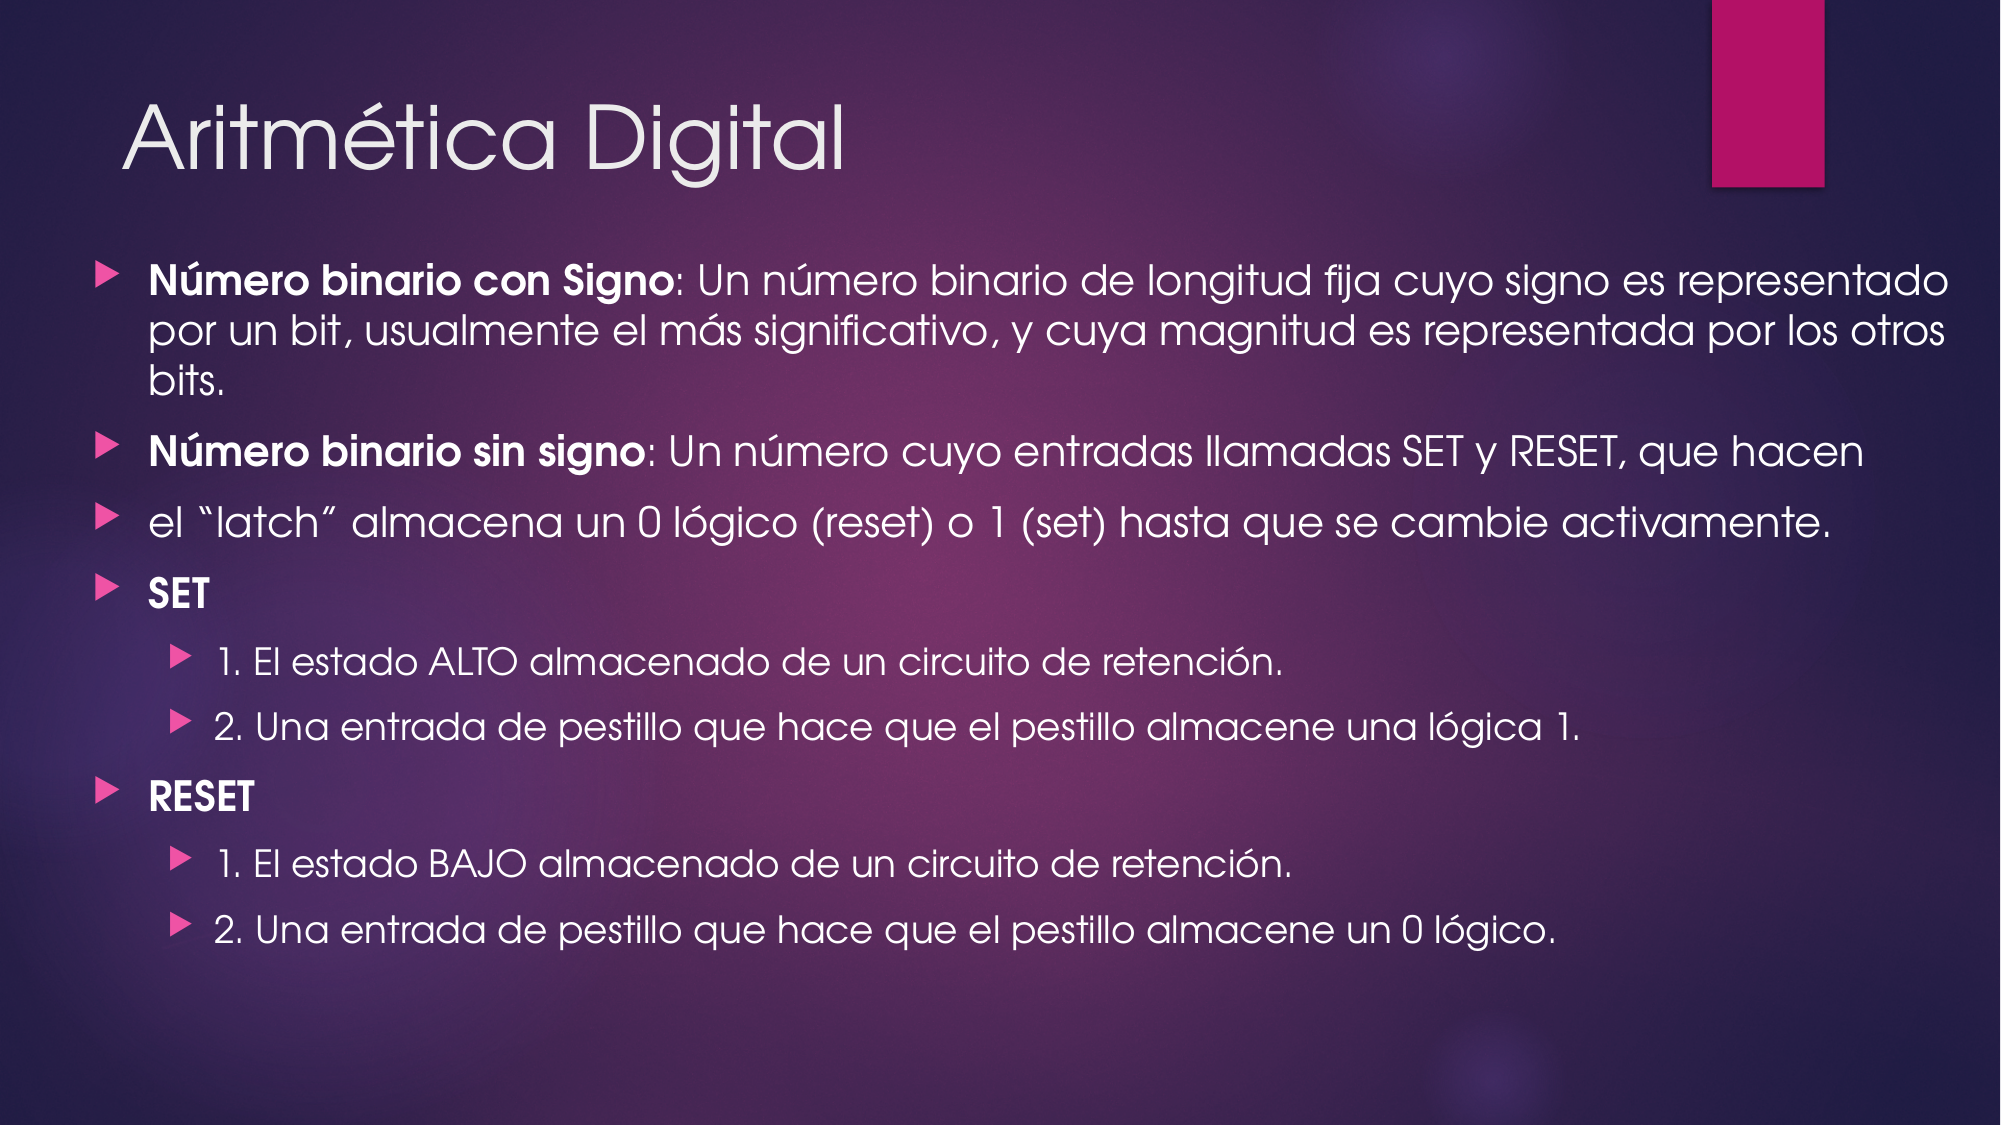

# Aritmética Digital

Número binario con Signo: Un número binario de longitud fija cuyo signo es representado por un bit, usualmente el más significativo, y cuya magnitud es representada por los otros bits.
Número binario sin signo: Un número cuyo entradas llamadas SET y RESET, que hacen
el “latch” almacena un 0 lógico (reset) o 1 (set) hasta que se cambie activamente.
SET
1. El estado ALTO almacenado de un circuito de retención.
2. Una entrada de pestillo que hace que el pestillo almacene una lógica 1.
RESET
1. El estado BAJO almacenado de un circuito de retención.
2. Una entrada de pestillo que hace que el pestillo almacene un 0 lógico.